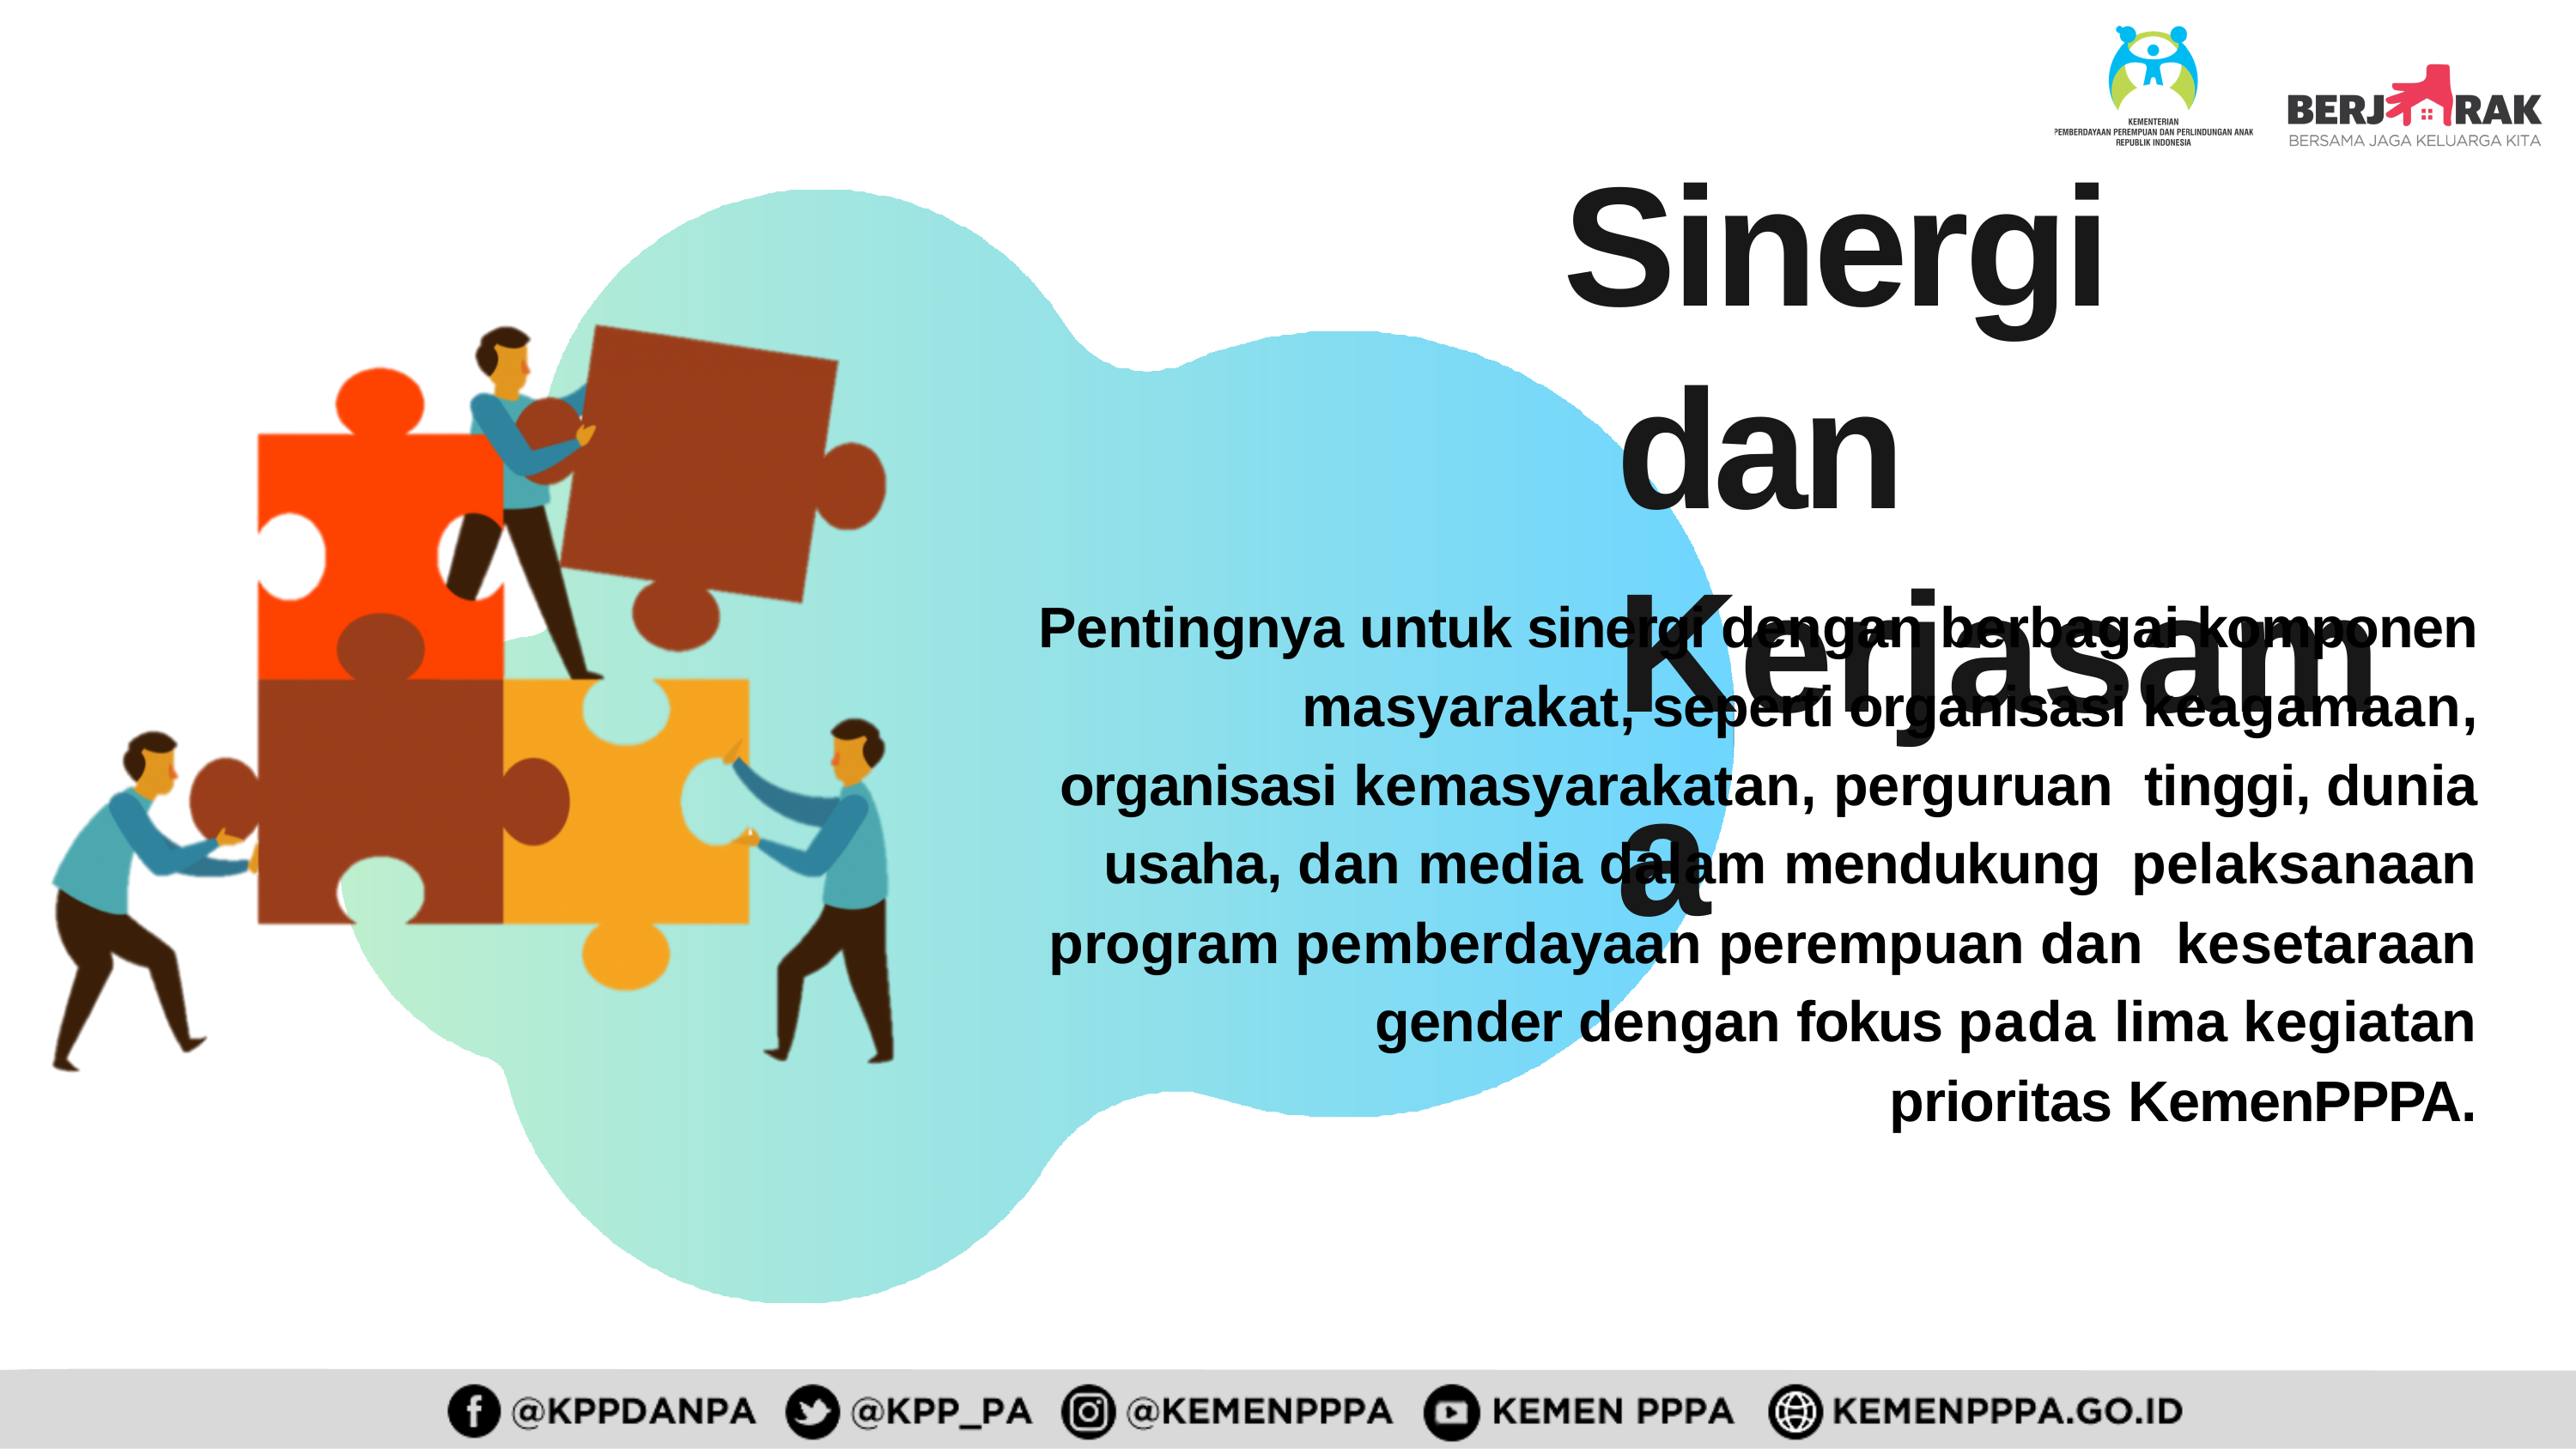

# Sinergi dan  Kerjasama

Pentingnya untuk sinergi dengan berbagai komponen  masyarakat, seperti organisasi keagamaan, organisasi kemasyarakatan, perguruan  tinggi, dunia usaha, dan media dalam mendukung  pelaksanaan program pemberdayaan perempuan dan  kesetaraan gender dengan fokus pada lima kegiatan
prioritas KemenPPPA.